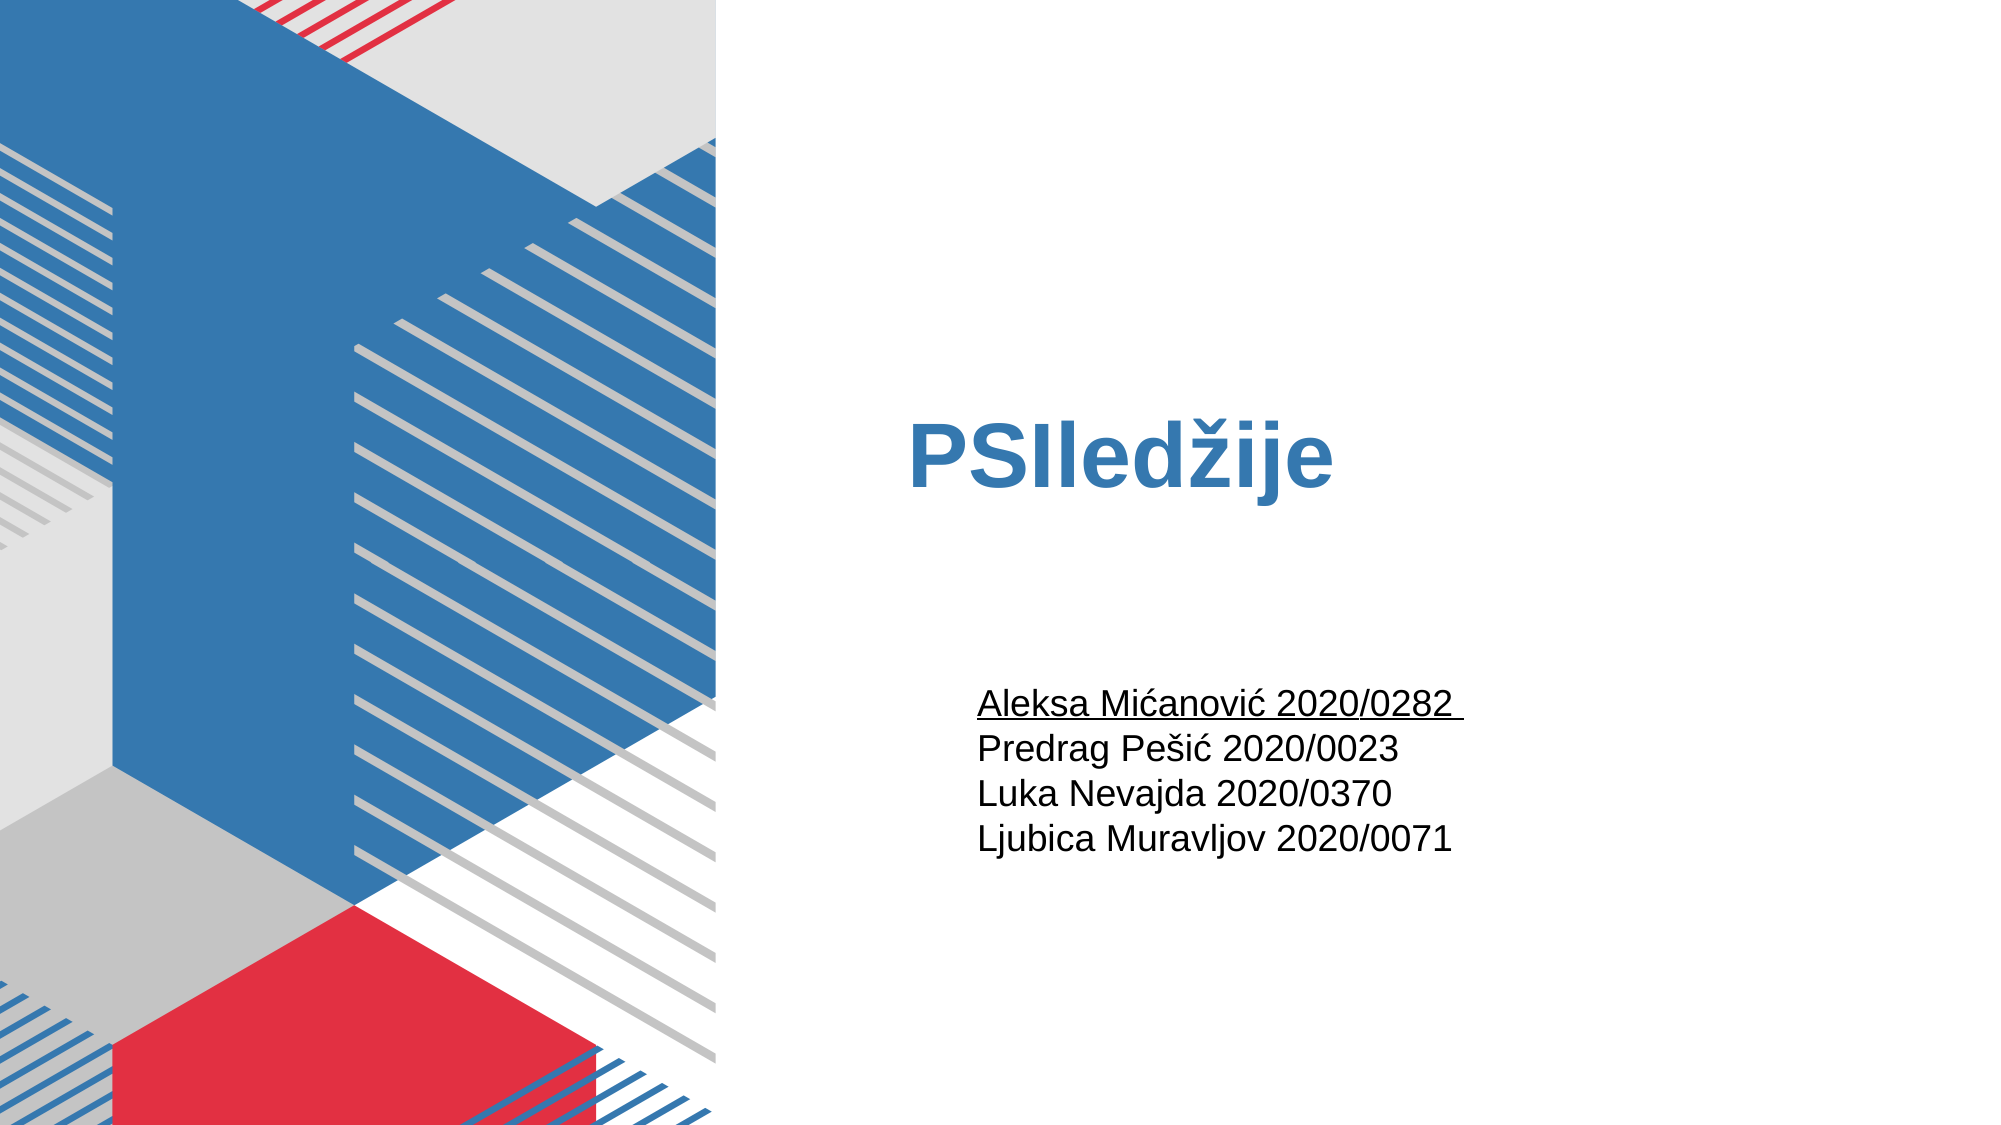

# PSIledžije
Aleksa Mićanović 2020/0282
Predrag Pešić 2020/0023
Luka Nevajda 2020/0370
Ljubica Muravljov 2020/0071